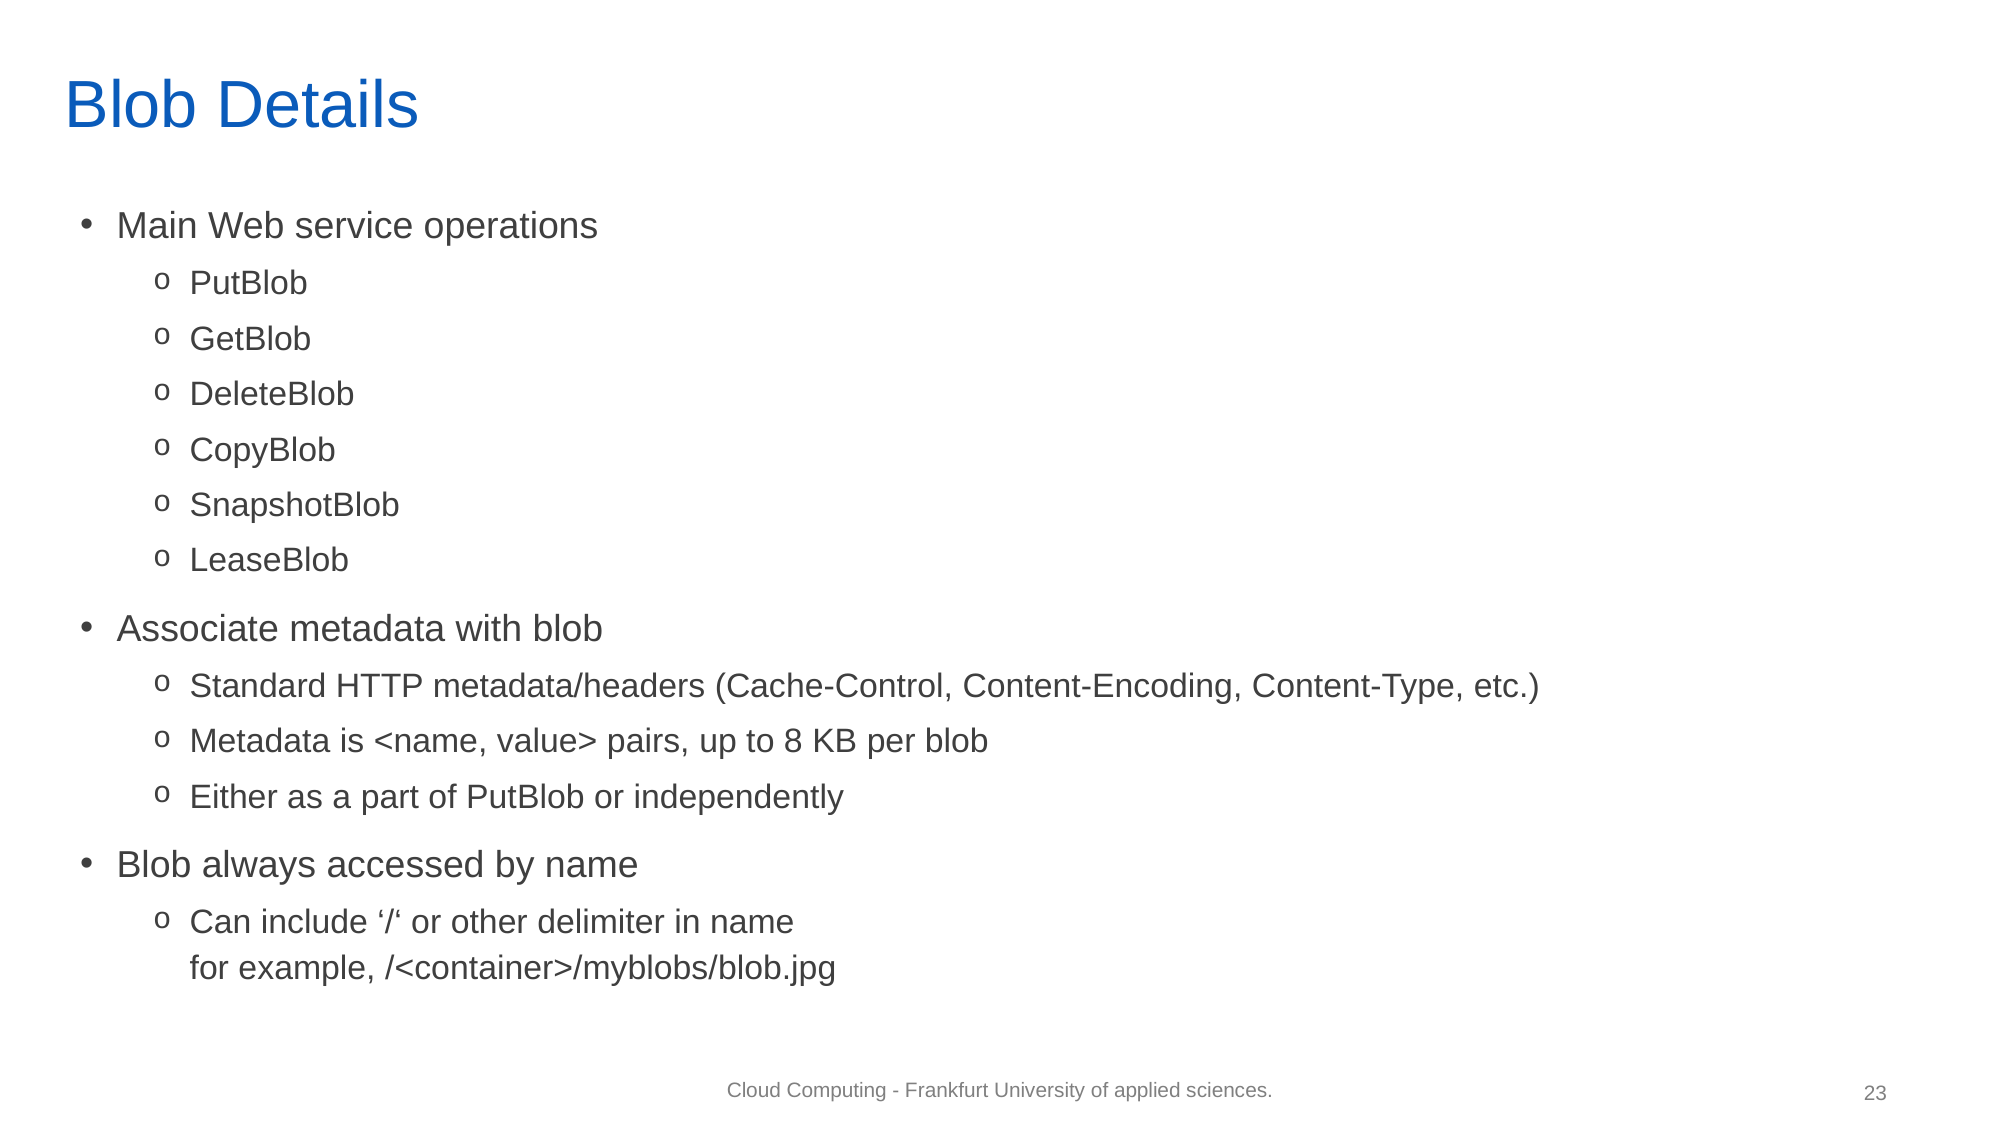

# Blob Details
Main Web service operations
PutBlob
GetBlob
DeleteBlob
CopyBlob
SnapshotBlob
LeaseBlob
Associate metadata with blob
Standard HTTP metadata/headers (Cache-Control, Content-Encoding, Content-Type, etc.)
Metadata is <name, value> pairs, up to 8 KB per blob
Either as a part of PutBlob or independently
Blob always accessed by name
Can include ‘/‘ or other delimiter in name
for example, /<container>/myblobs/blob.jpg

23